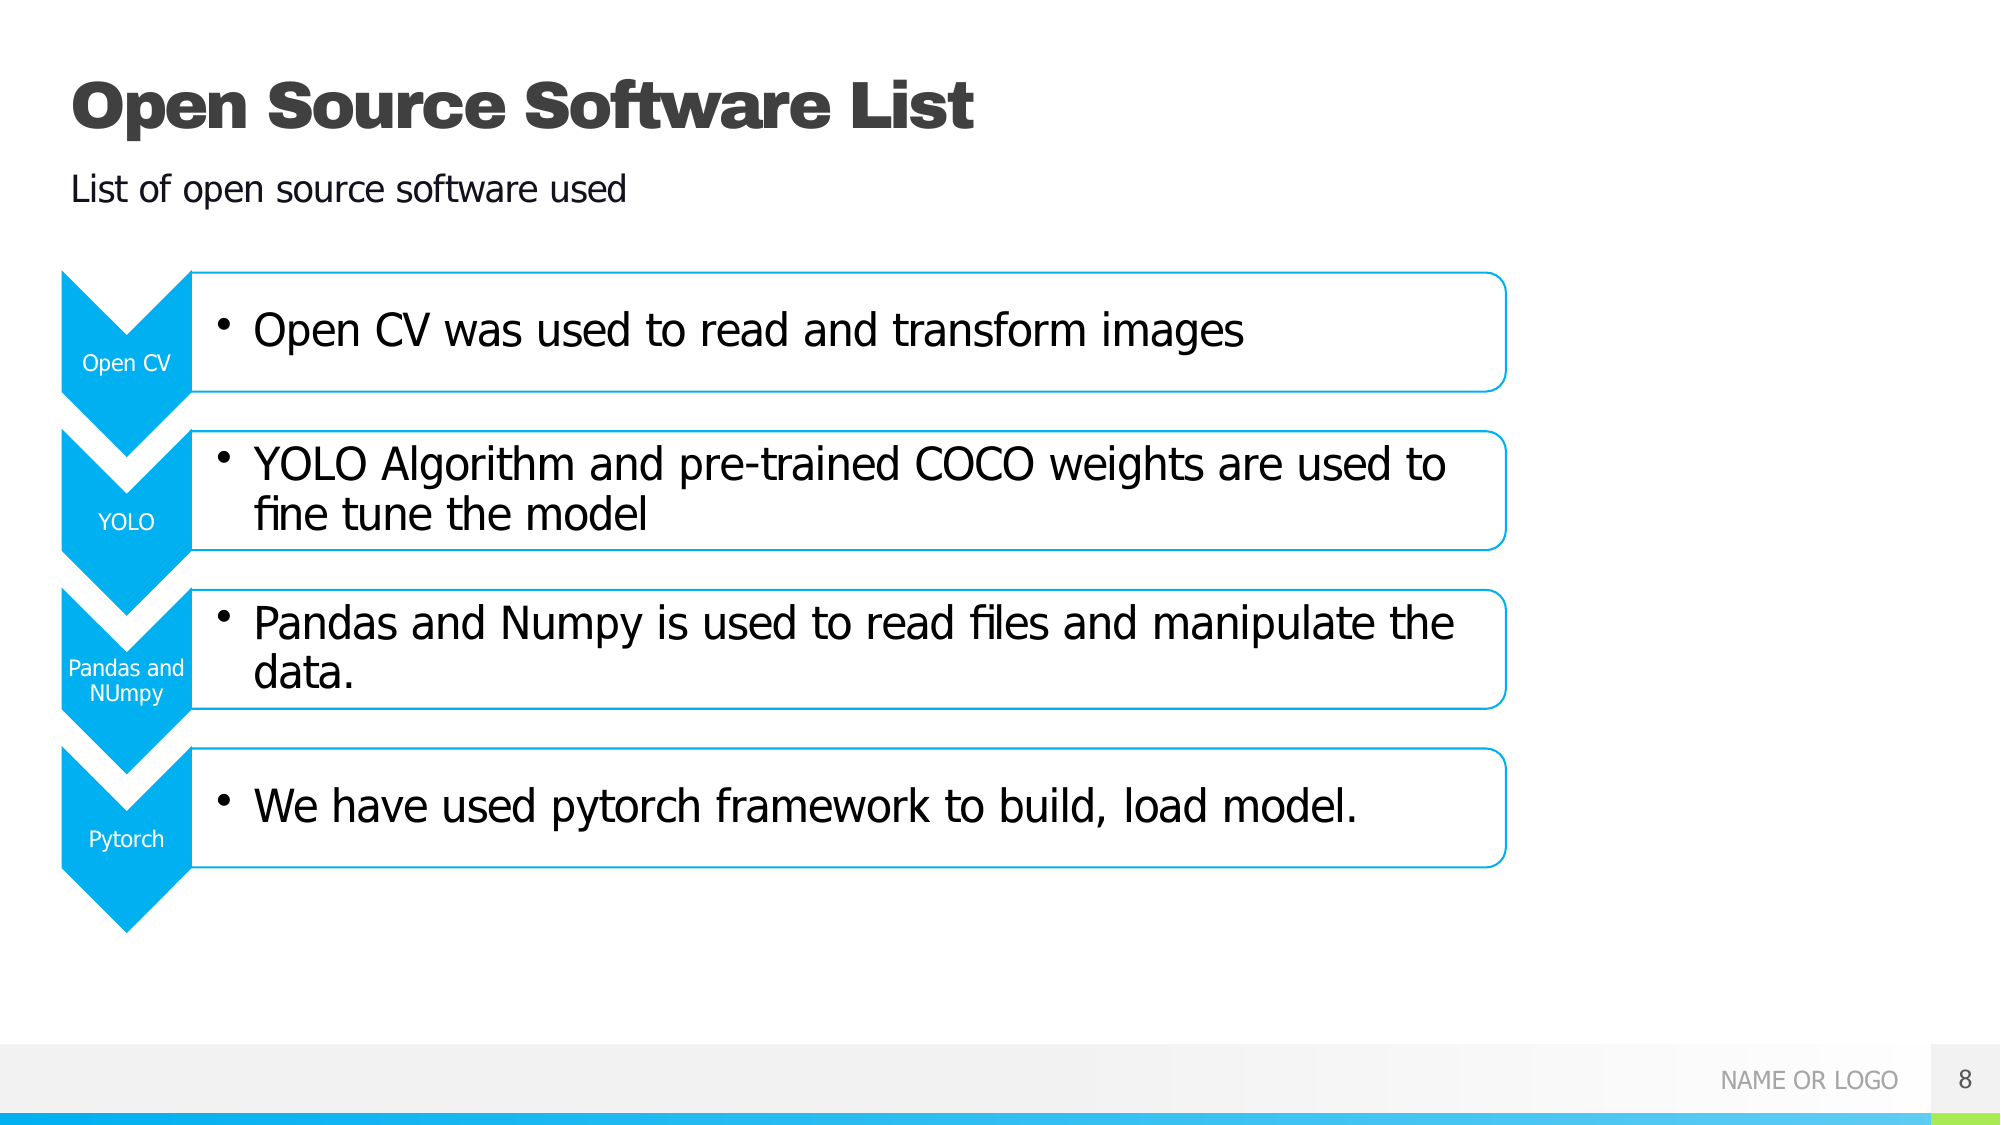

# Open Source Software List
List of open source software used

Open CV
Open CV was used to read and transform images
YOLO
YOLO Algorithm and pre-trained COCO weights are used to fine tune the model
Pandas and NUmpy
Pandas and Numpy is used to read files and manipulate the data.
Pytorch
We have used pytorch framework to build, load model.
8